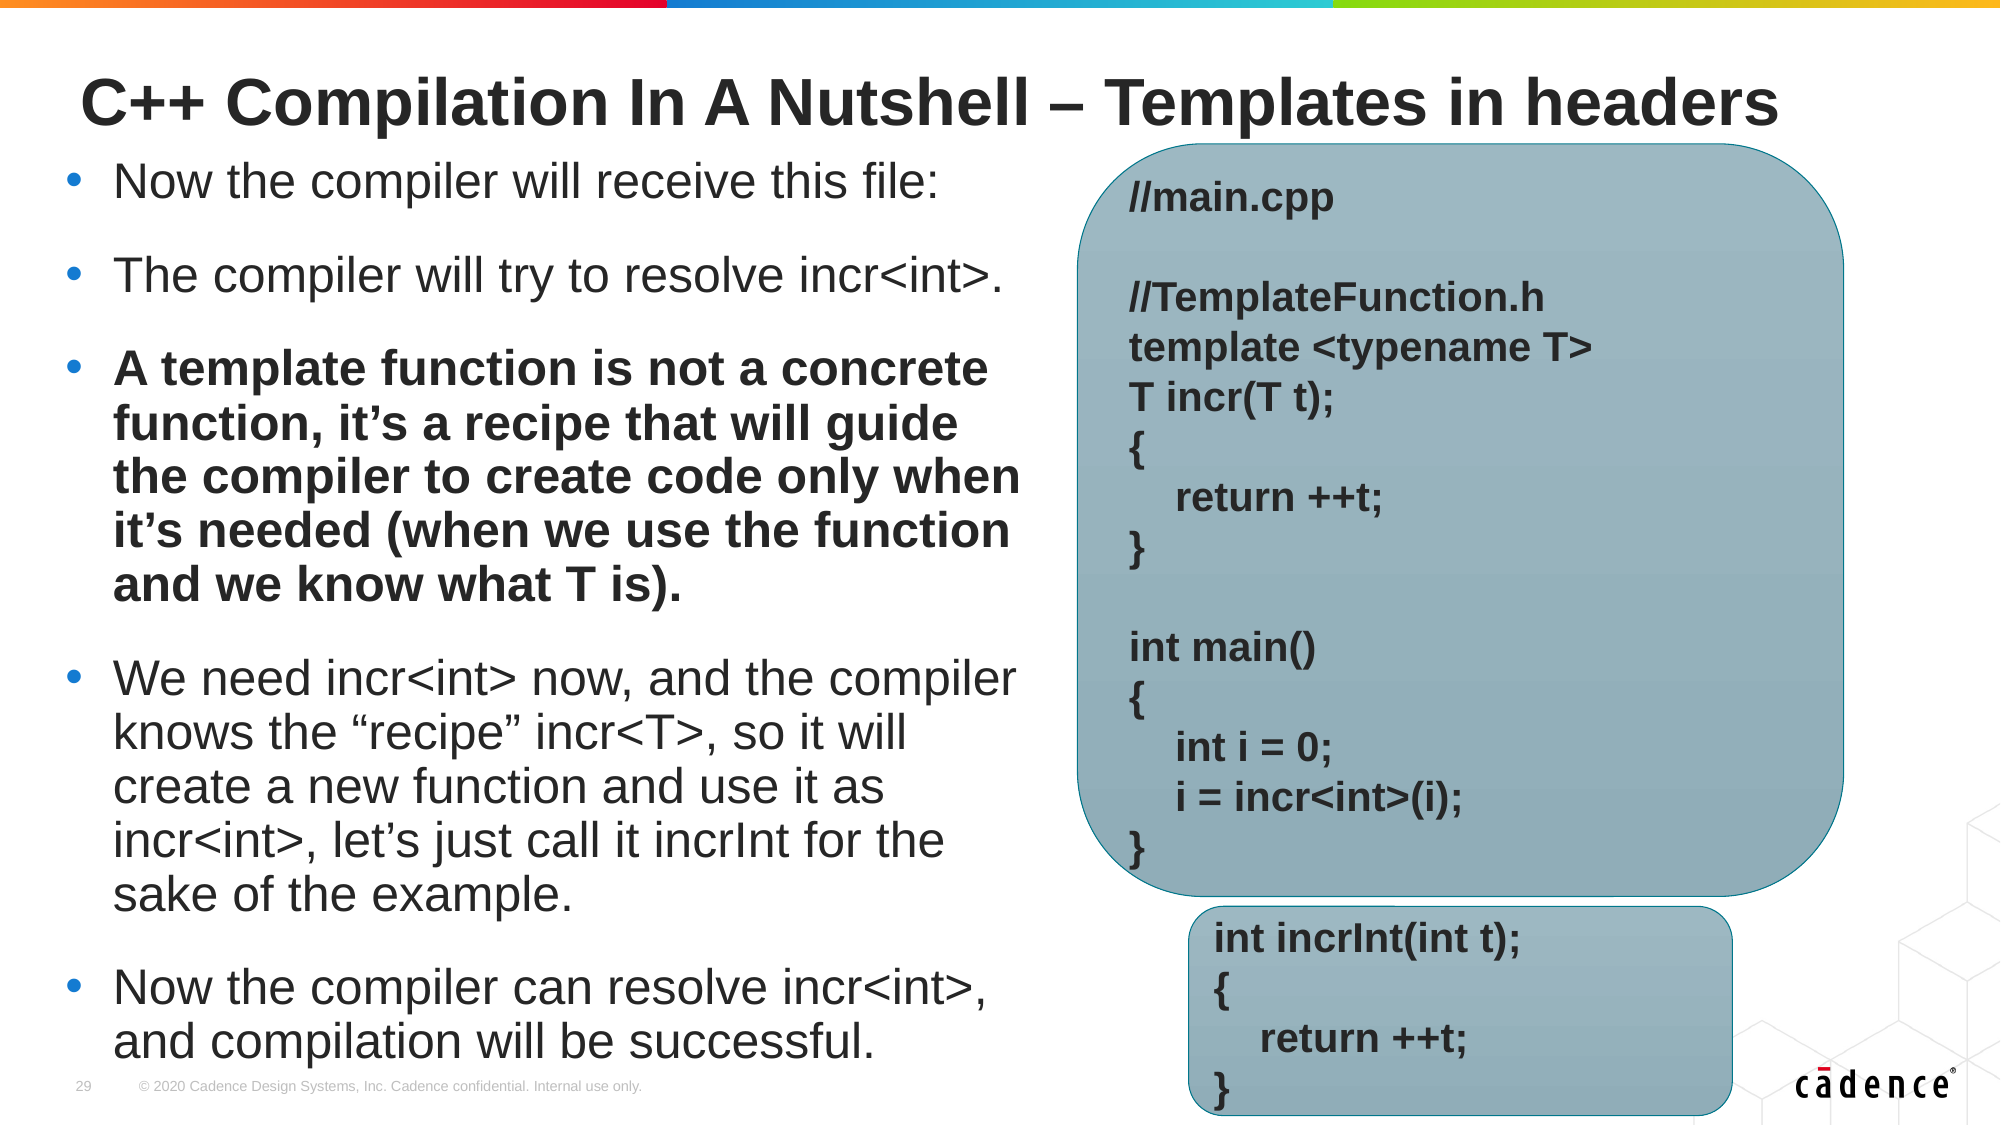

# C++ Compilation In A Nutshell – Templates in headers
//main.cpp

//TemplateFunction.h
template <typename T>
T incr(T t);
{
    return ++t;
}

int main()
{
    int i = 0;
    i = incr<int>(i);
}
Now the compiler will receive this file:
The compiler will try to resolve incr<int>.
A template function is not a concrete function, it’s a recipe that will guide the compiler to create code only when it’s needed (when we use the function and we know what T is).
We need incr<int> now, and the compiler knows the “recipe” incr<T>, so it will create a new function and use it as incr<int>, let’s just call it incrInt for the sake of the example.
Now the compiler can resolve incr<int>, and compilation will be successful.

int incrInt(int t);
{
    return ++t;
}